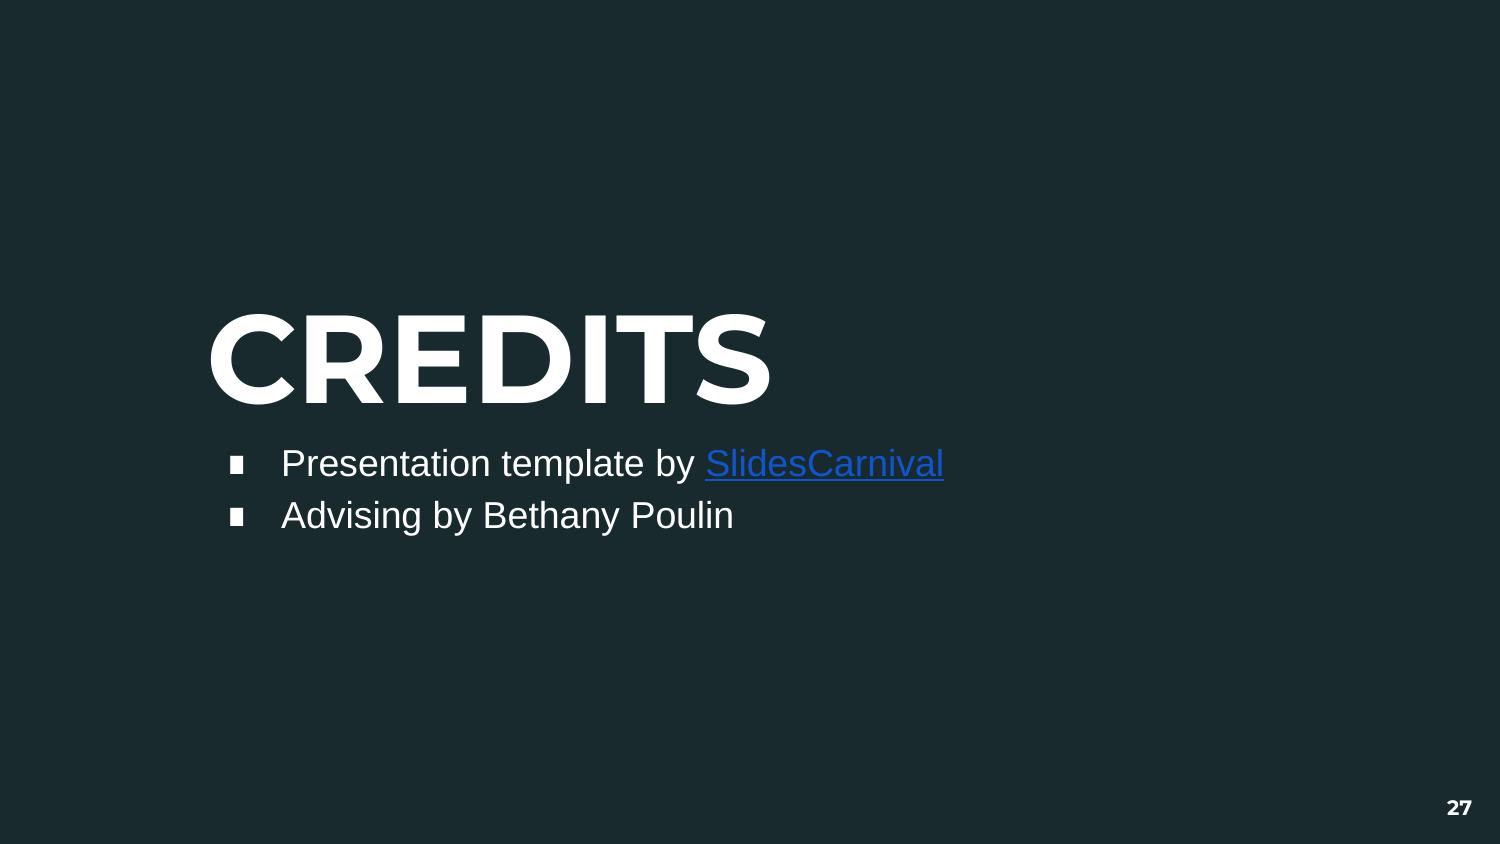

# CREDITS
Presentation template by SlidesCarnival
Advising by Bethany Poulin
27